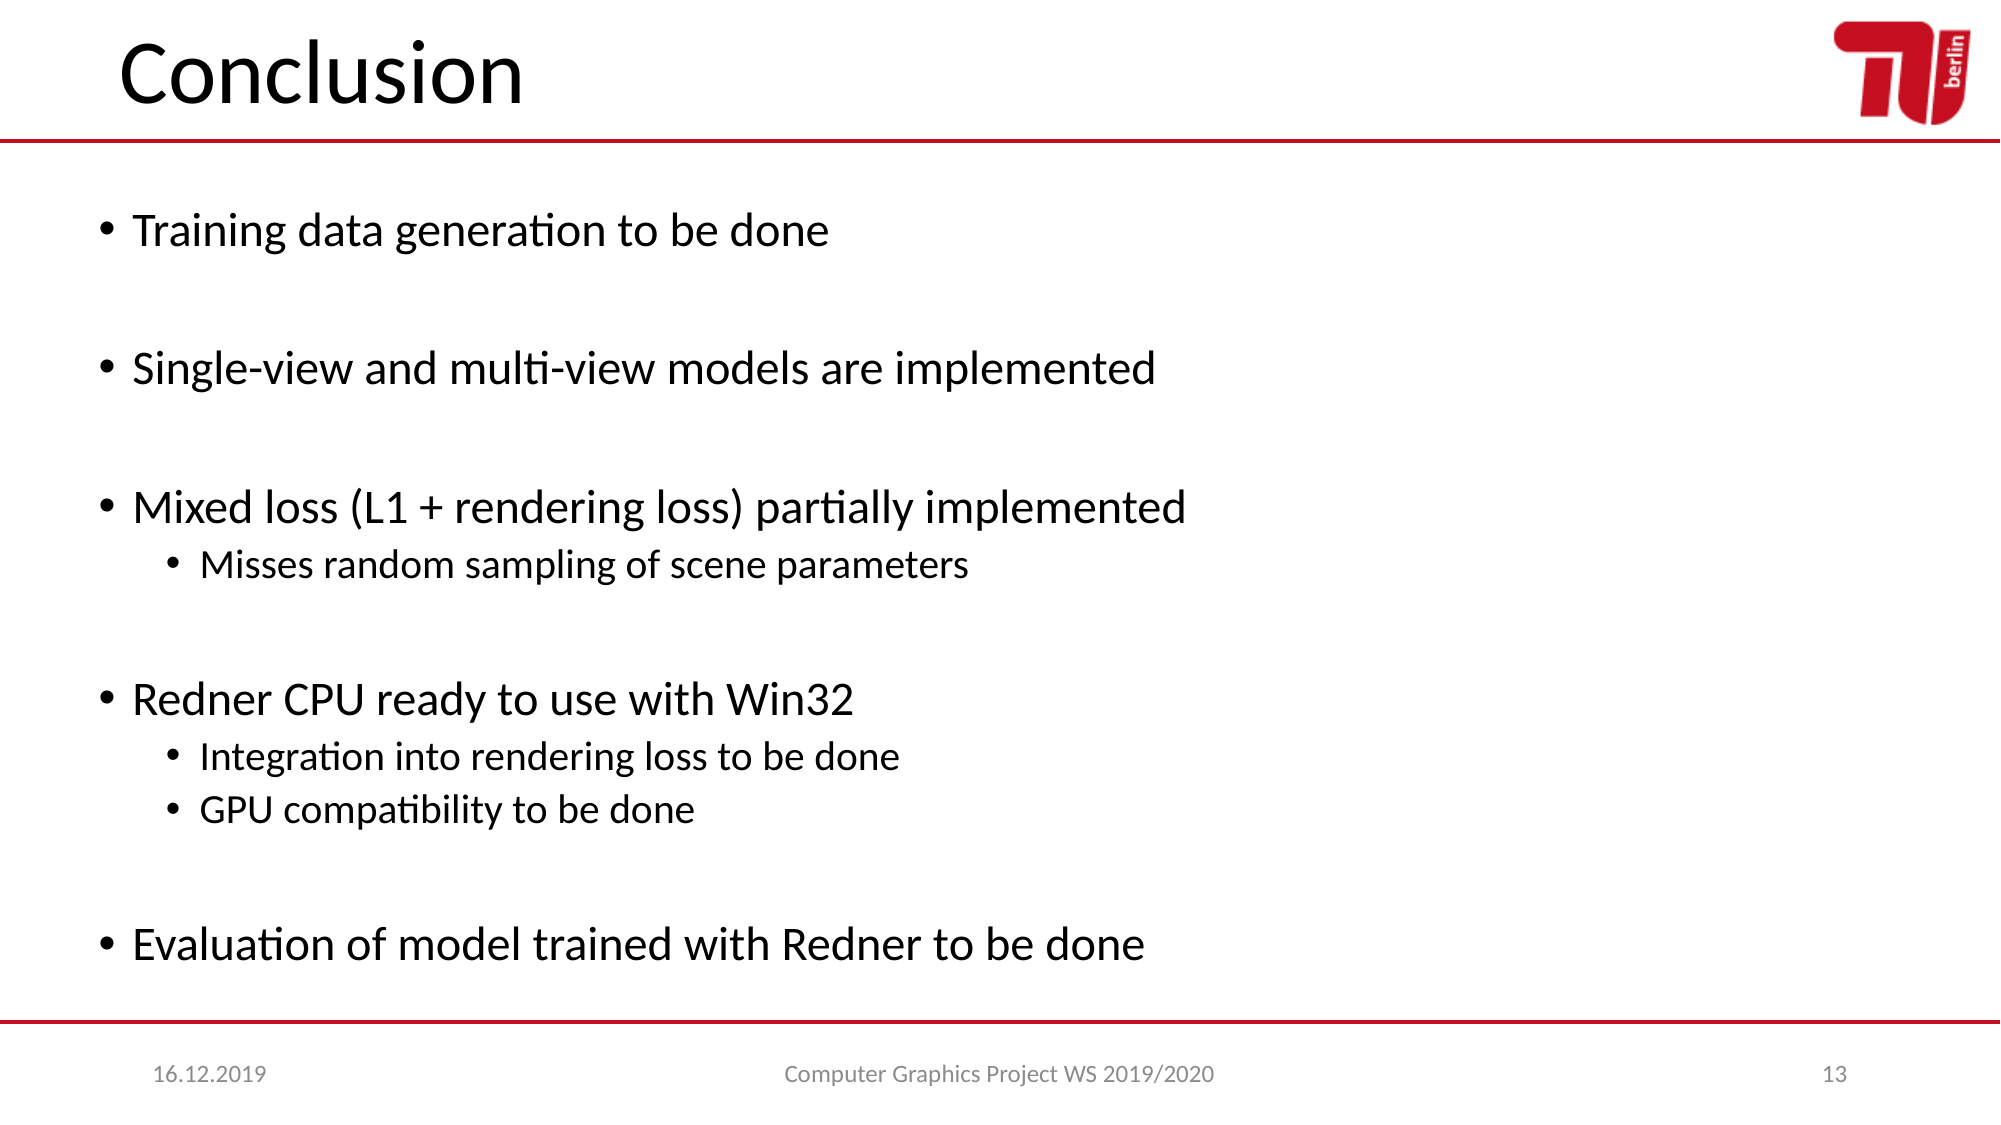

# Conclusion
Training data generation to be done

Single-view and multi-view models are implemented

Mixed loss (L1 + rendering loss) partially implemented
Misses random sampling of scene parameters

Redner CPU ready to use with Win32
Integration into rendering loss to be done
GPU compatibility to be done

Evaluation of model trained with Redner to be done
16.12.2019
Computer Graphics Project WS 2019/2020
13